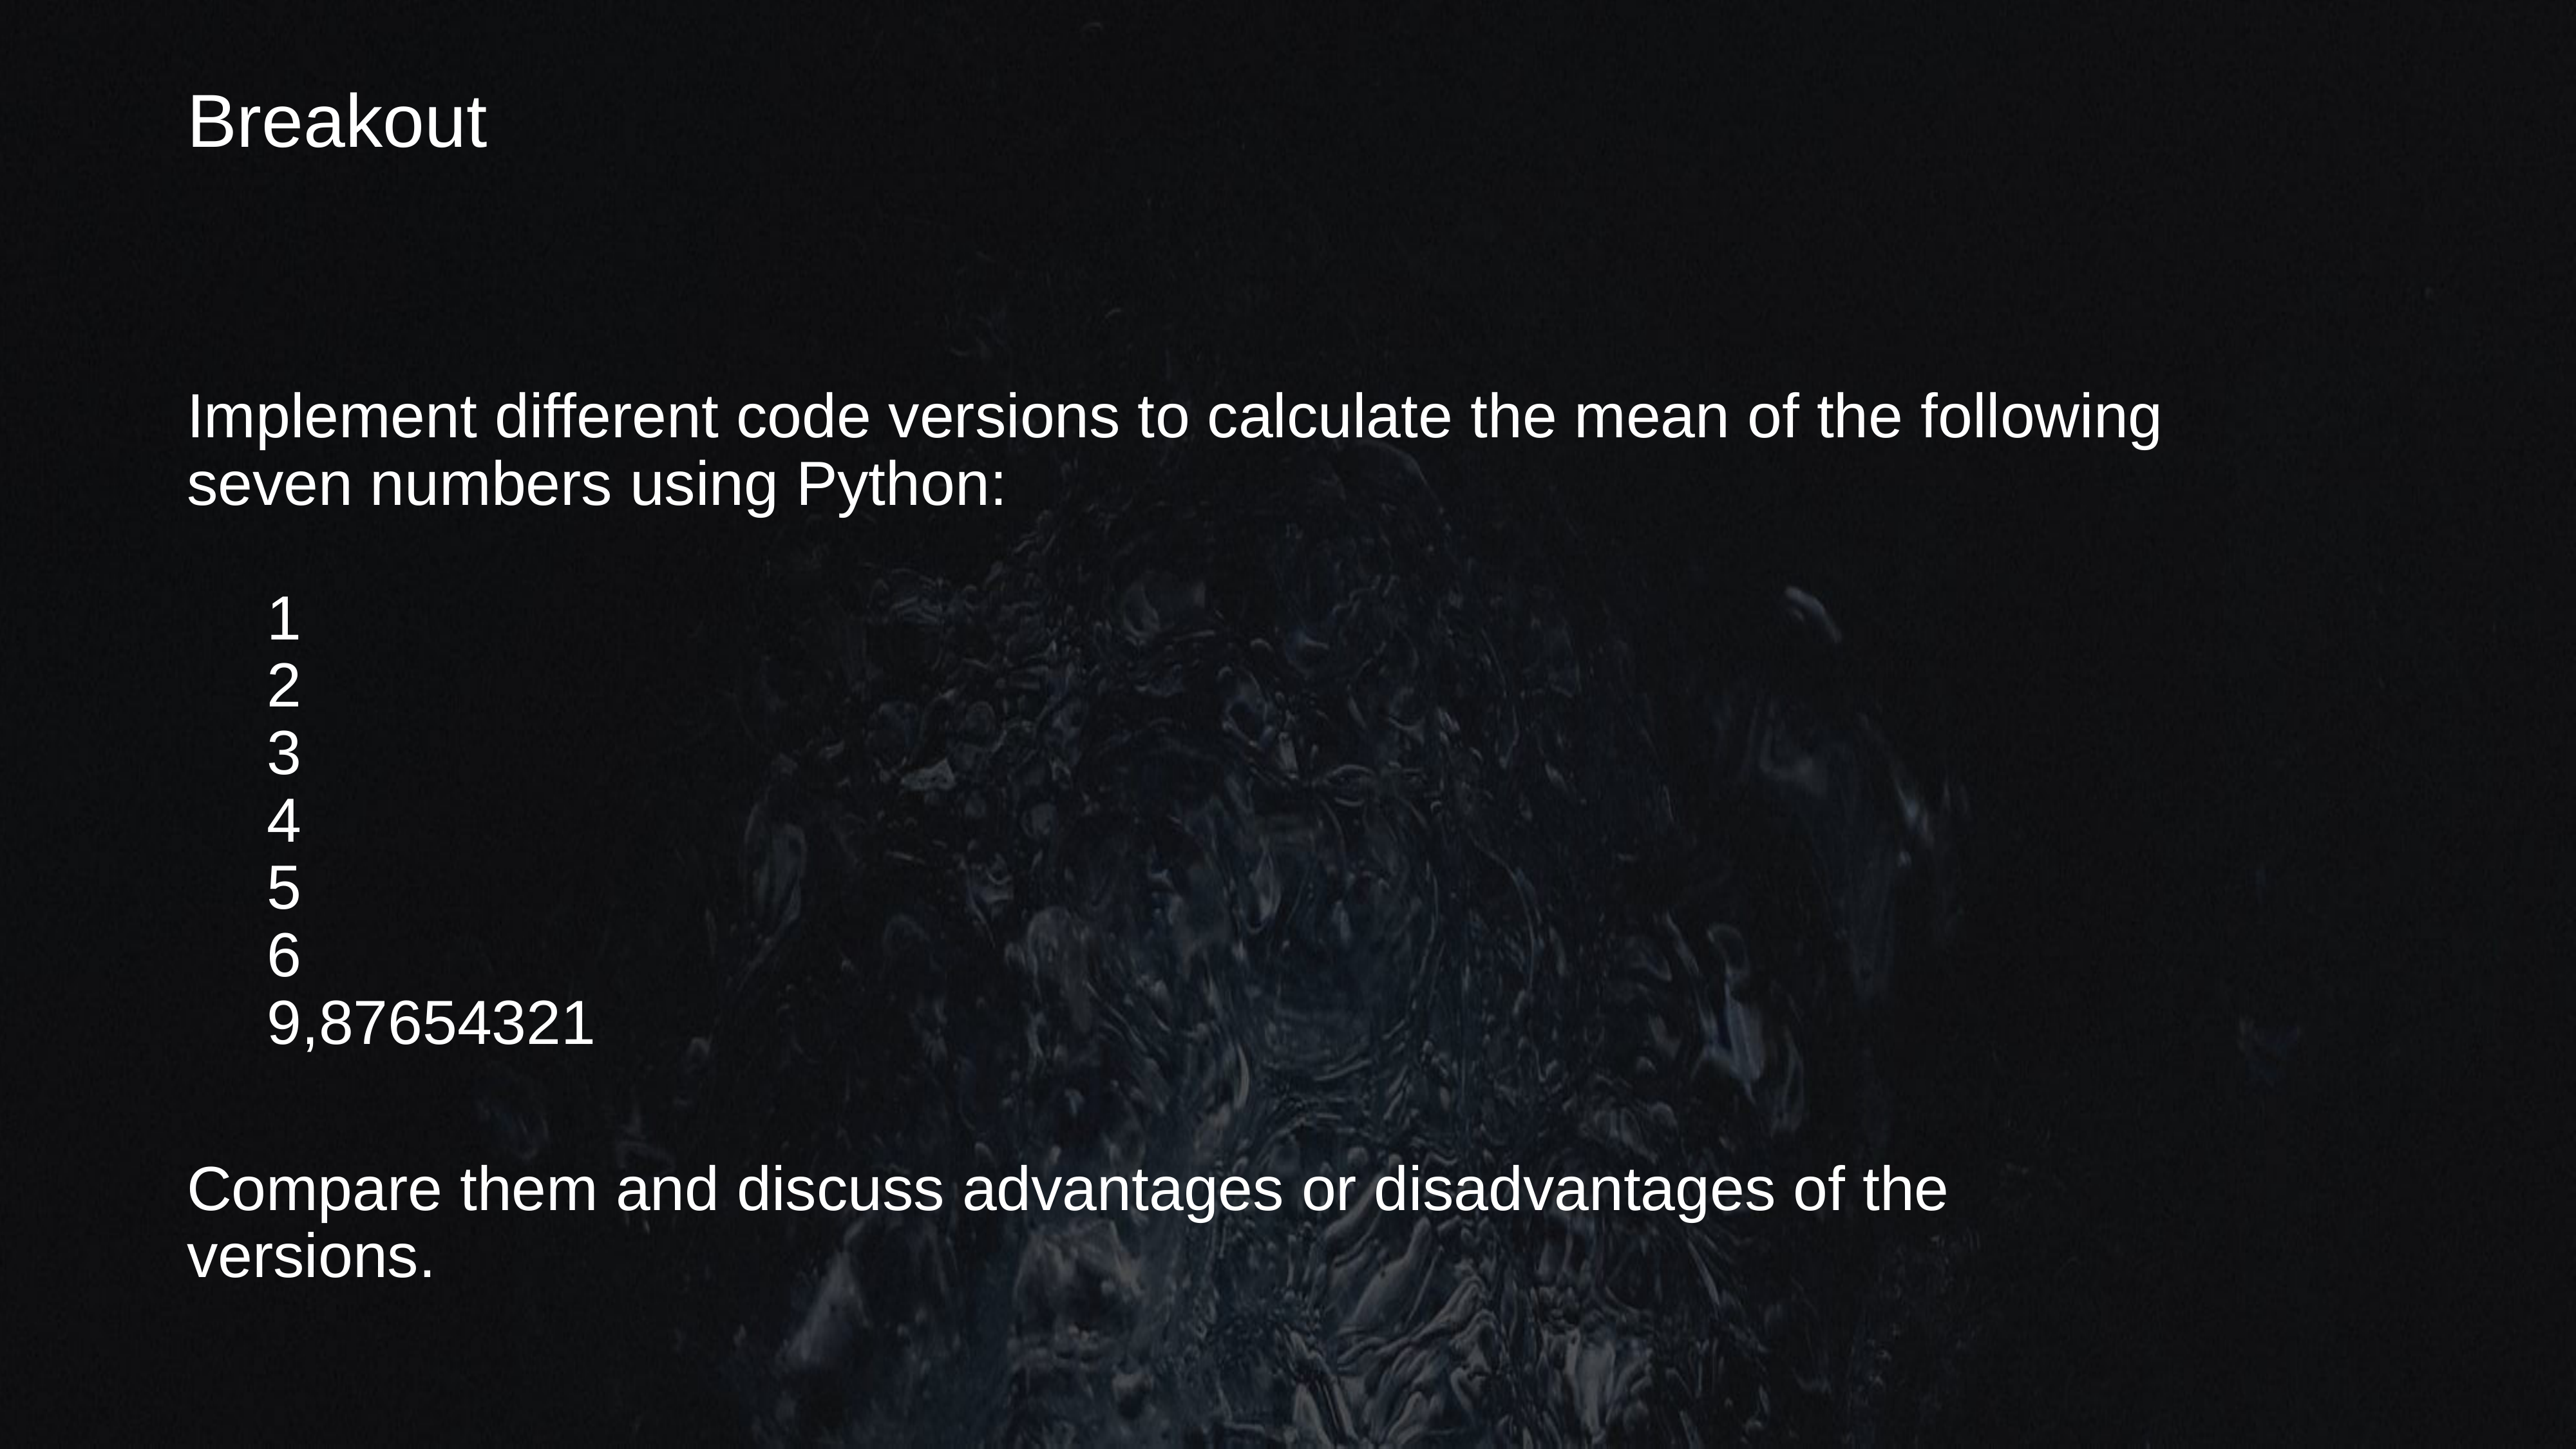

# Breakout
Implement different code versions to calculate the mean of the following seven numbers using Python:
	1
	2
	3
	4
	5
	6
	9,87654321

Compare them and discuss advantages or disadvantages of the versions.